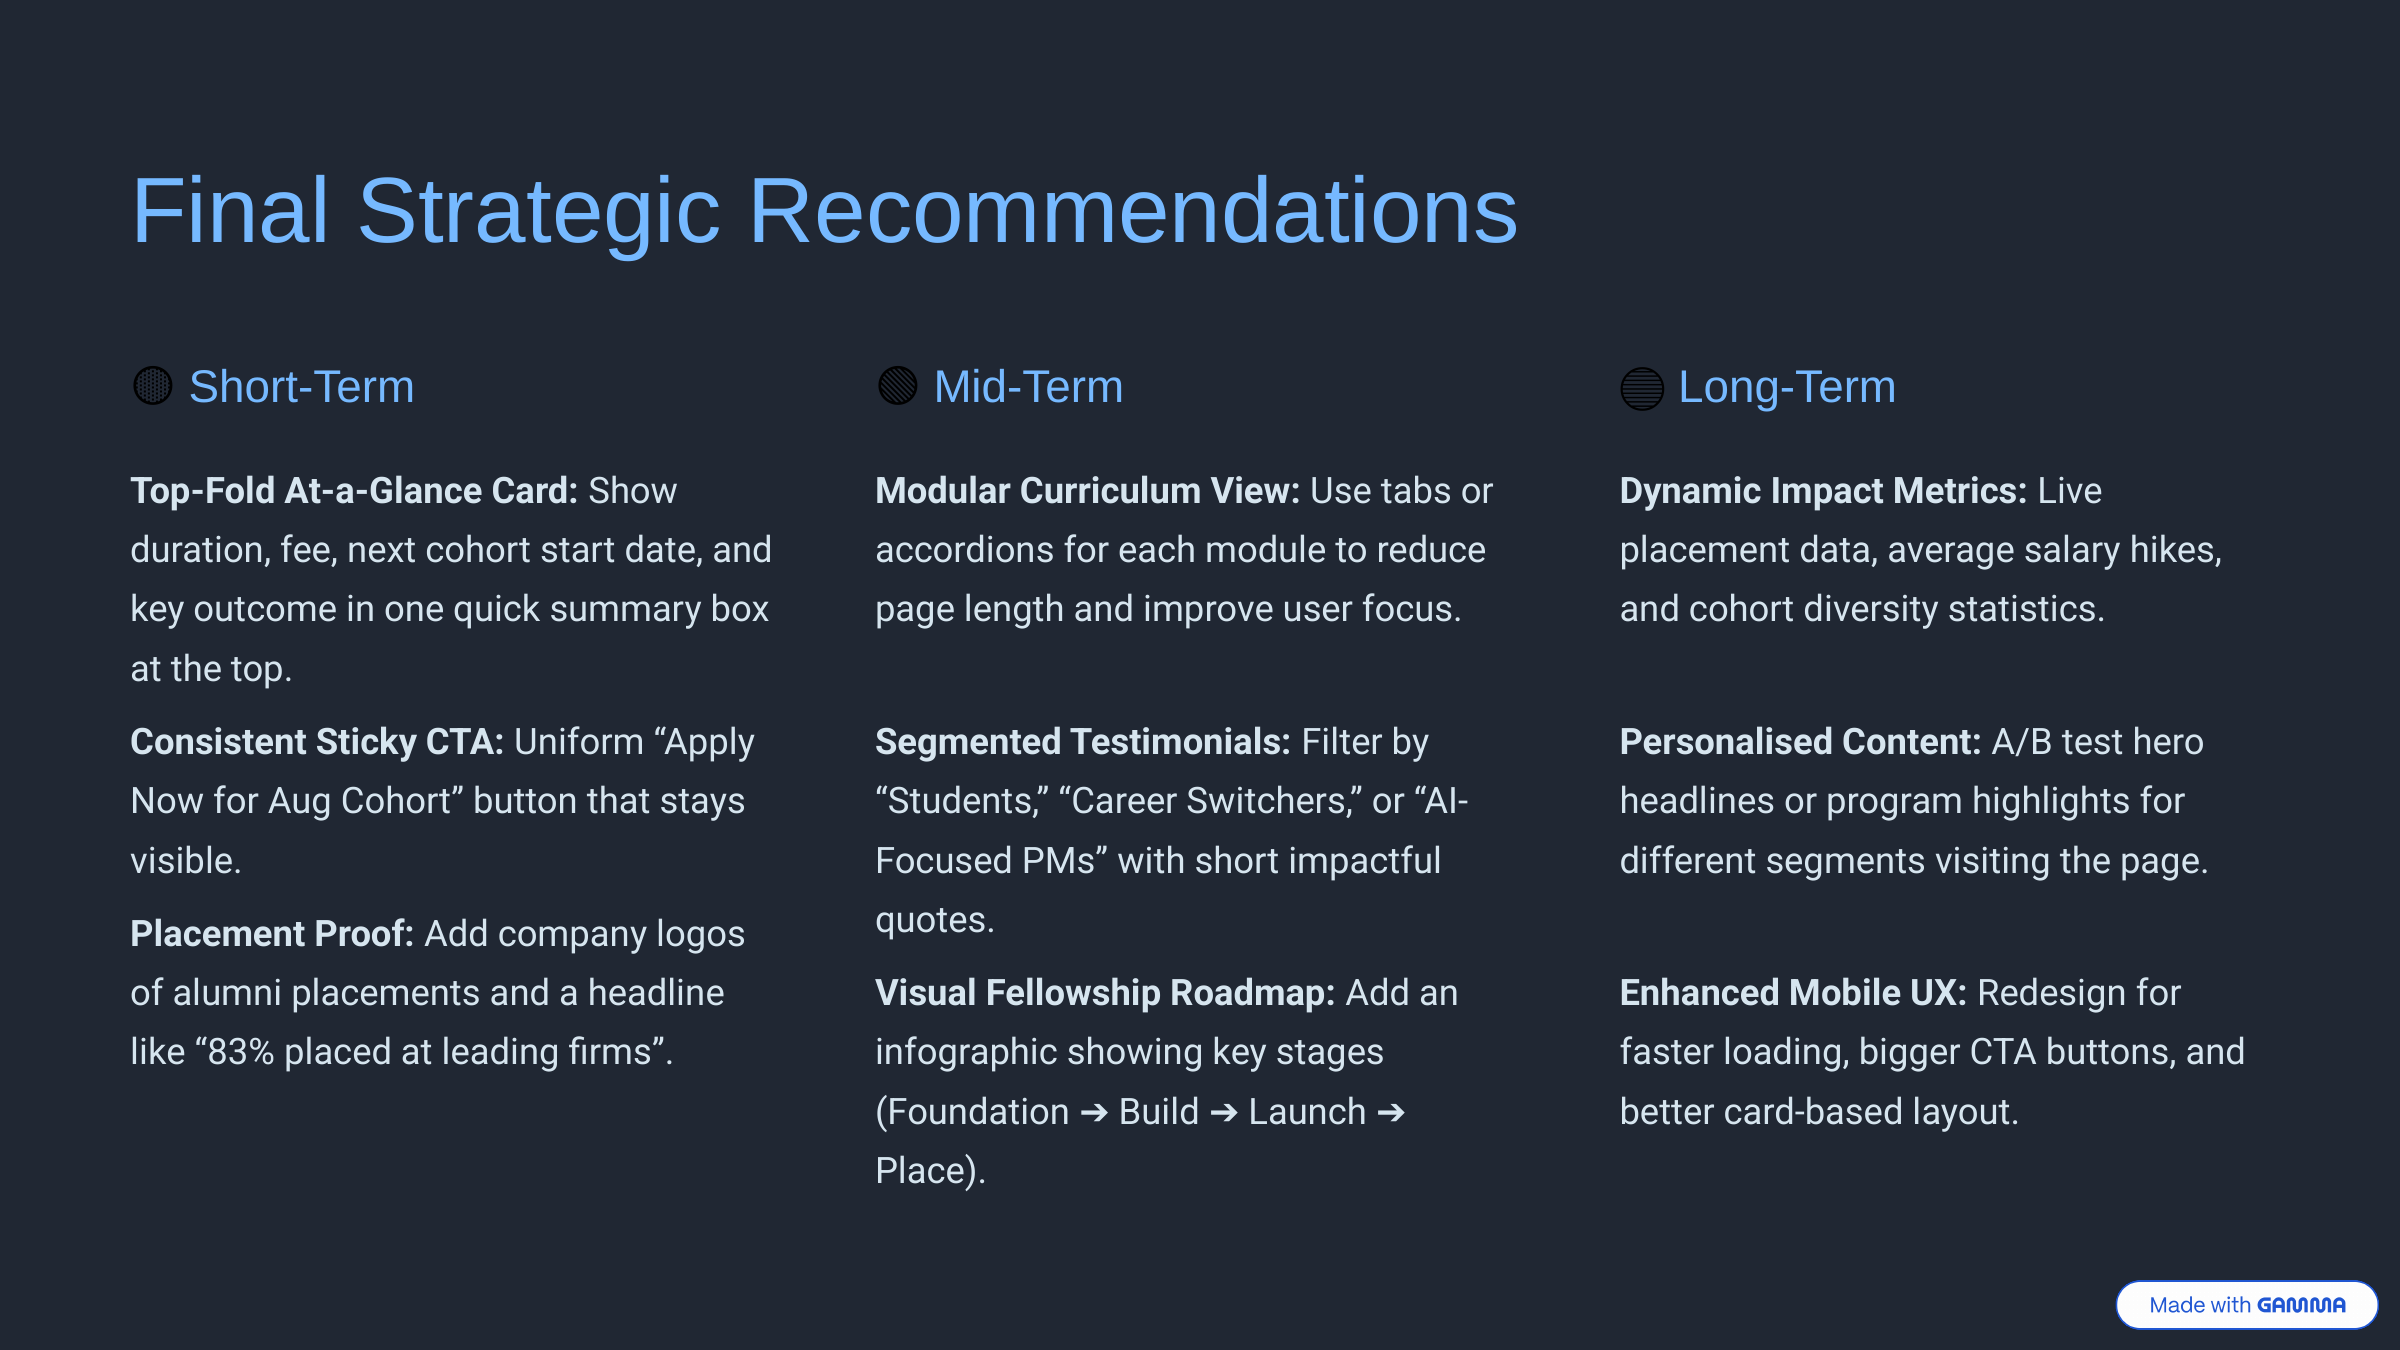

Final Strategic Recommendations
🟡 Short-Term
🟢 Mid-Term
🔵 Long-Term
Top-Fold At-a-Glance Card: Show duration, fee, next cohort start date, and key outcome in one quick summary box at the top.
Modular Curriculum View: Use tabs or accordions for each module to reduce page length and improve user focus.
Dynamic Impact Metrics: Live placement data, average salary hikes, and cohort diversity statistics.
Consistent Sticky CTA: Uniform “Apply Now for Aug Cohort” button that stays visible.
Segmented Testimonials: Filter by “Students,” “Career Switchers,” or “AI-Focused PMs” with short impactful quotes.
Personalised Content: A/B test hero headlines or program highlights for different segments visiting the page.
Placement Proof: Add company logos of alumni placements and a headline like “83% placed at leading firms”.
Visual Fellowship Roadmap: Add an infographic showing key stages (Foundation ➔ Build ➔ Launch ➔ Place).
Enhanced Mobile UX: Redesign for faster loading, bigger CTA buttons, and better card-based layout.